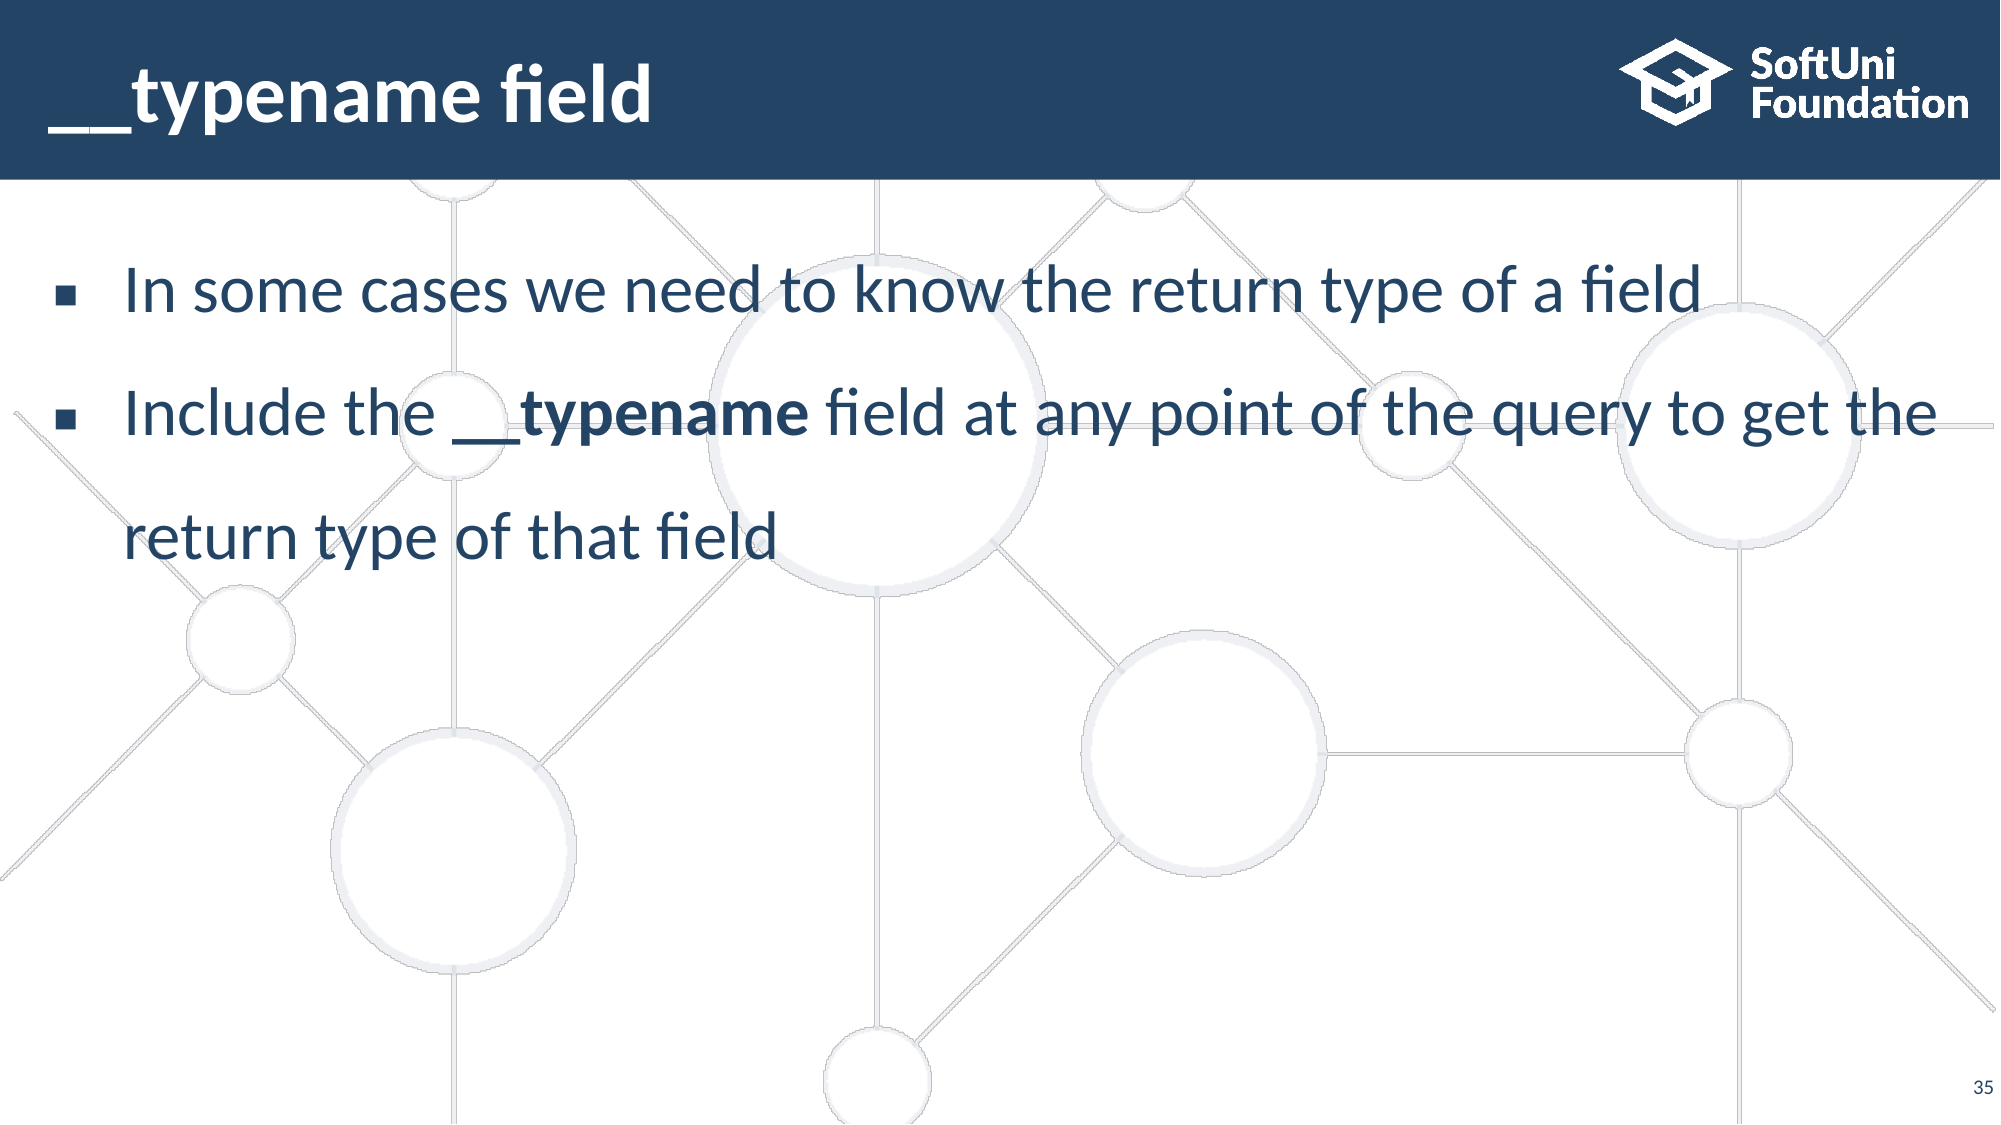

# __typename field
In some cases we need to know the return type of a field
Include the __typename field at any point of the query to get the return type of that field

35